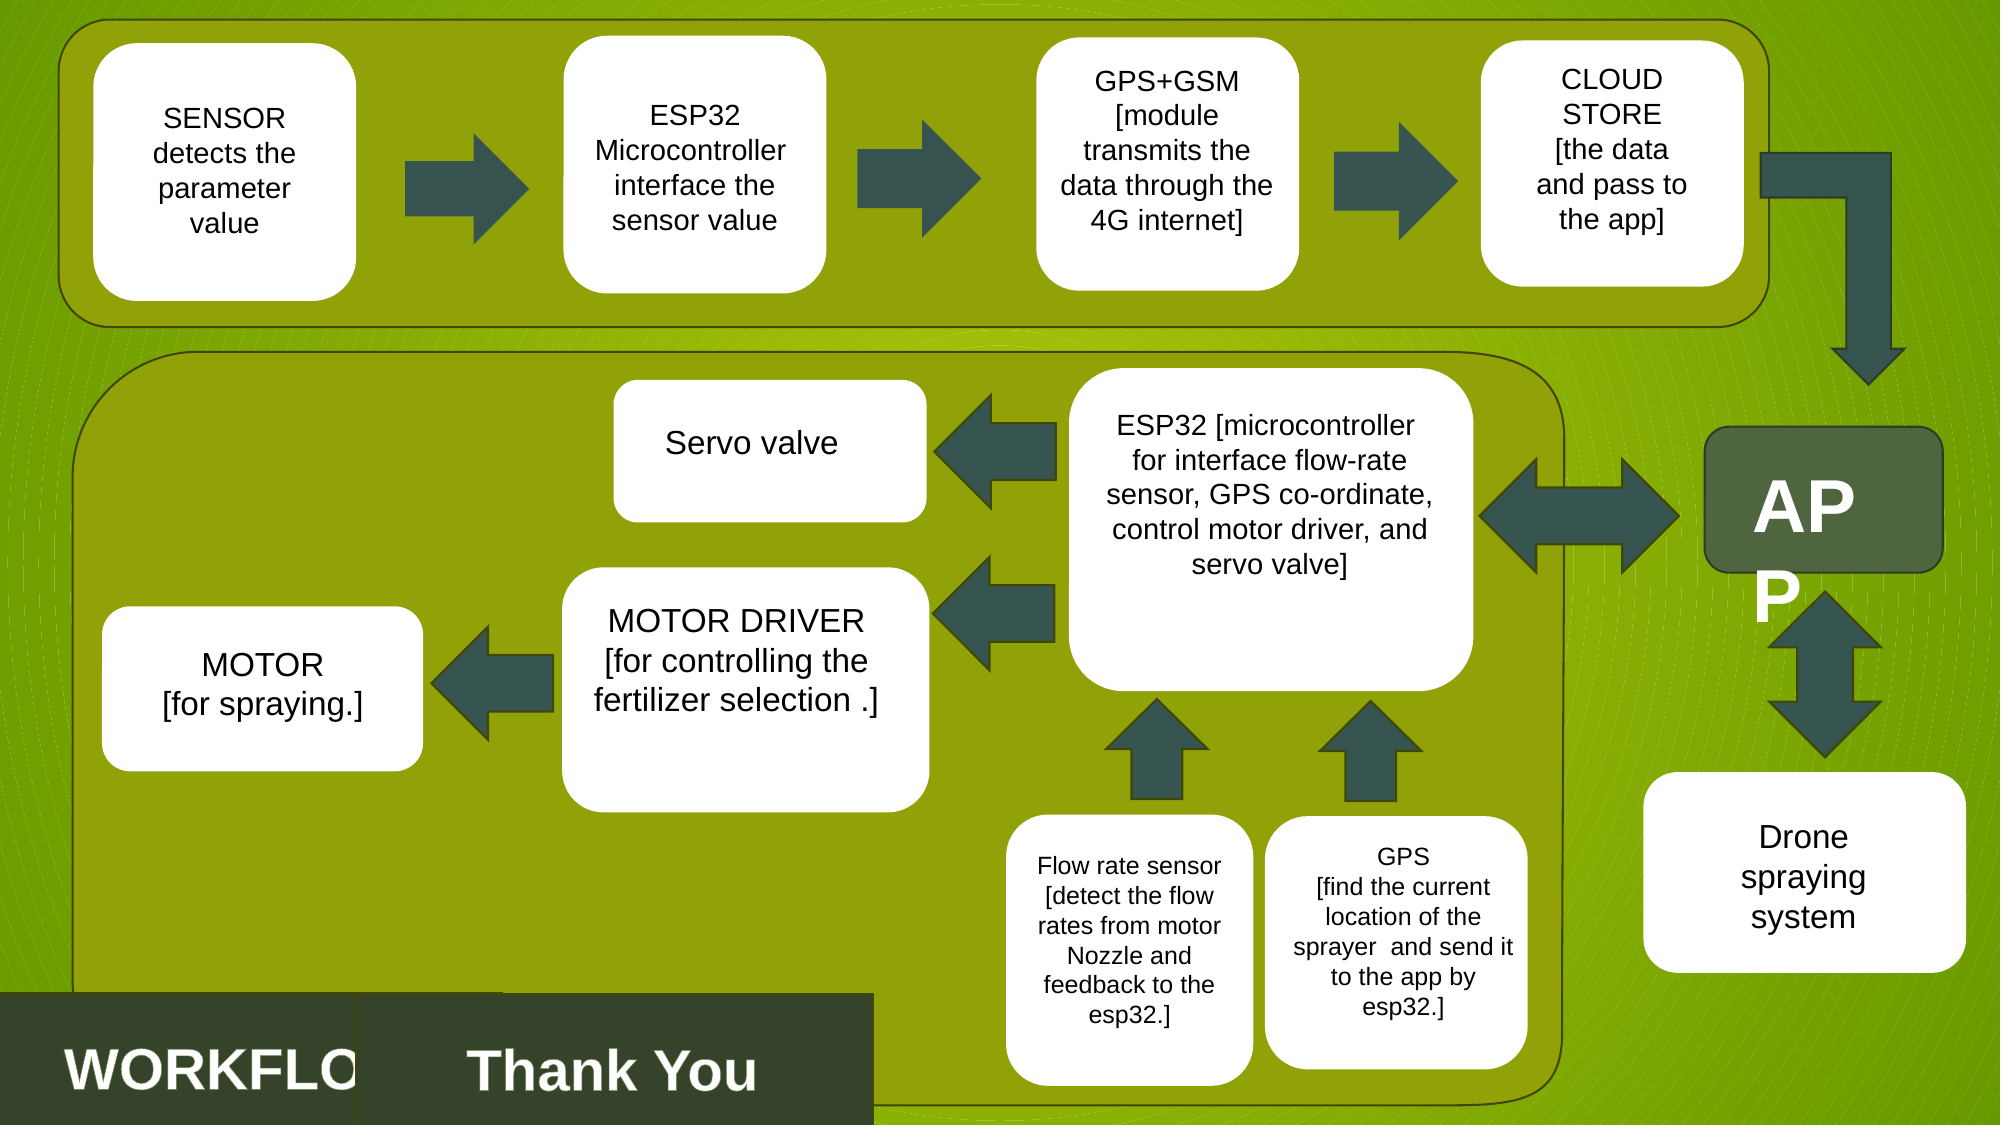

ESP32
Microcontroller  interface the sensor value
GPS
GPS+GSM [module transmits the data through the 4G internet]
Cloud
CLOUD STORE [the data and pass to the app]

SENSOR detects the parameter value

Cloud
ESP32 [microcontroller  for interface flow-rate sensor, GPS co-ordinate, control motor driver, and servo valve]
Cloud se
Servo valve

APP

Cloud
MOTOR DRIVER
[for controlling the fertilizer selection .]
Cloud
MOTOR
[for spraying.]

Cloud
Drone spraying system
Cloud [
Flow rate sensor
[detect the flow rates from motor
Nozzle and feedback to the esp32.]
Cloud
GPS
[find the current location of the sprayer  and send it to the app by esp32.]

WORKFLOW

Thank You